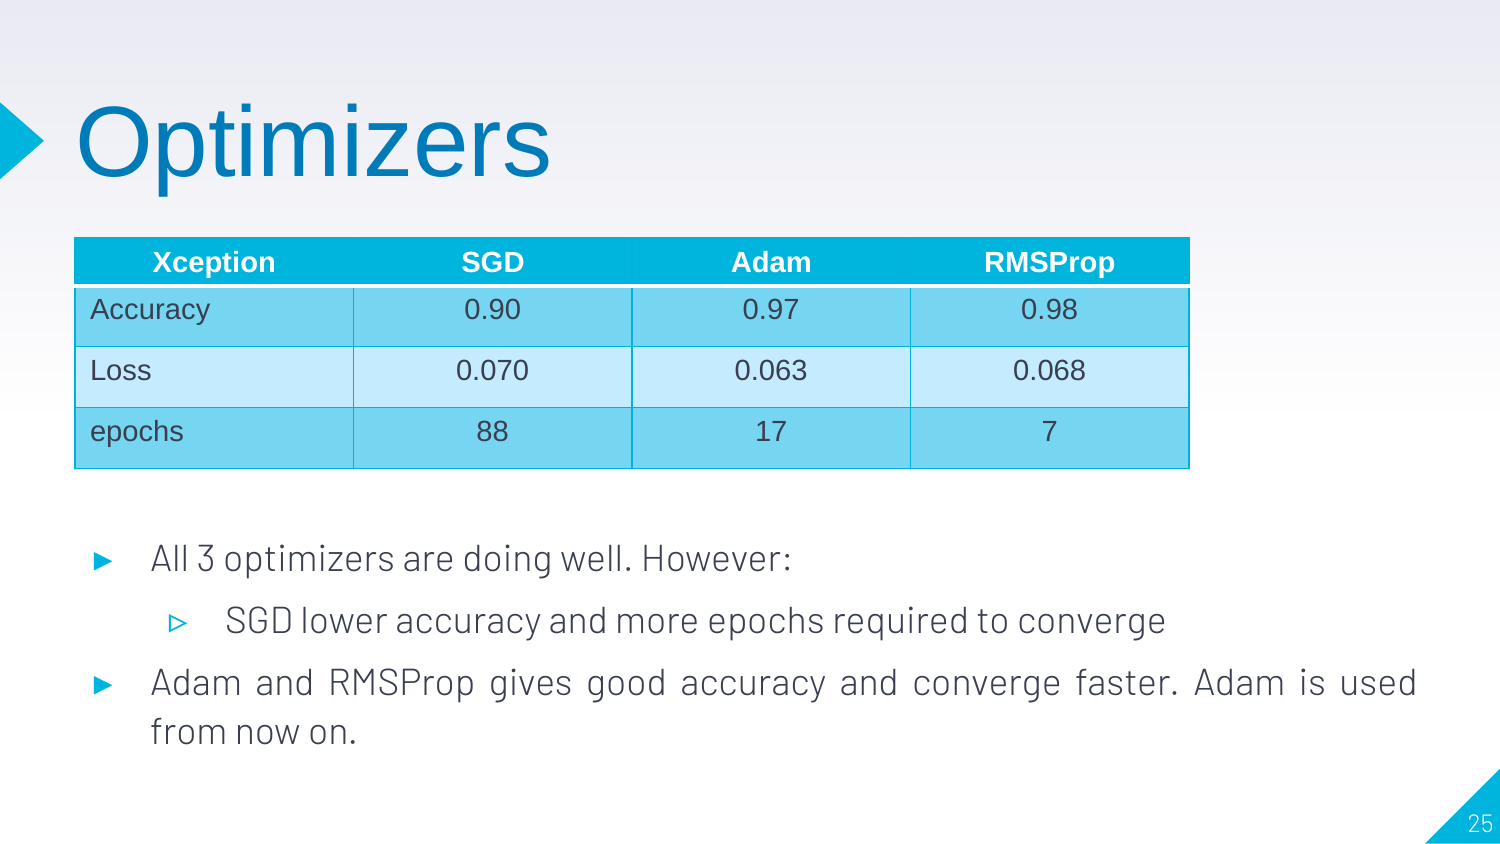

# Optimizers
| Xception | SGD | Adam | RMSProp |
| --- | --- | --- | --- |
| Accuracy | 0.90 | 0.97 | 0.98 |
| Loss | 0.070 | 0.063 | 0.068 |
| epochs | 88 | 17 | 7 |
All 3 optimizers are doing well. However:
SGD lower accuracy and more epochs required to converge
Adam and RMSProp gives good accuracy and converge faster. Adam is used from now on.

25